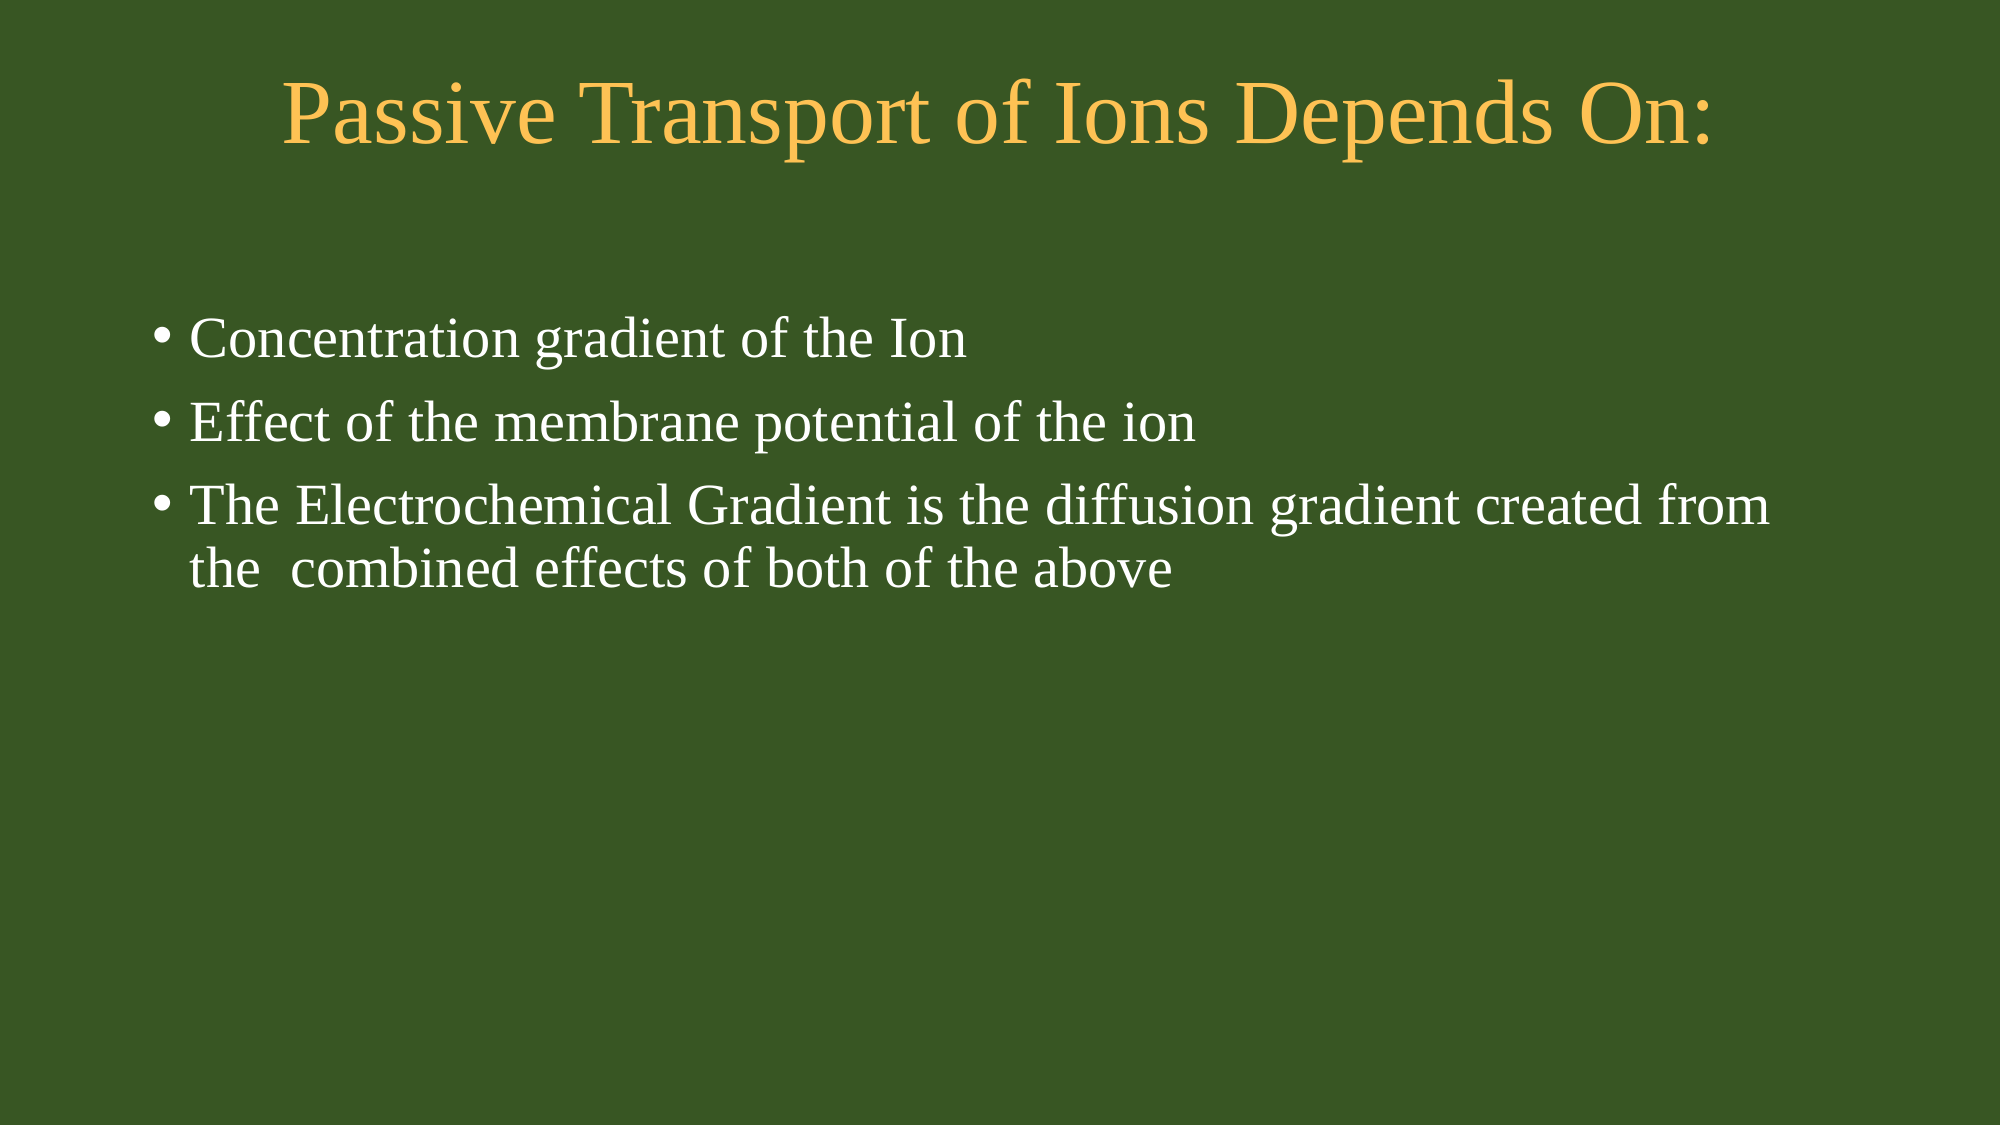

# Passive Transport of Ions Depends On:
Concentration gradient of the Ion
Effect of the membrane potential of the ion
The Electrochemical Gradient is the diffusion gradient created from the  combined effects of both of the above